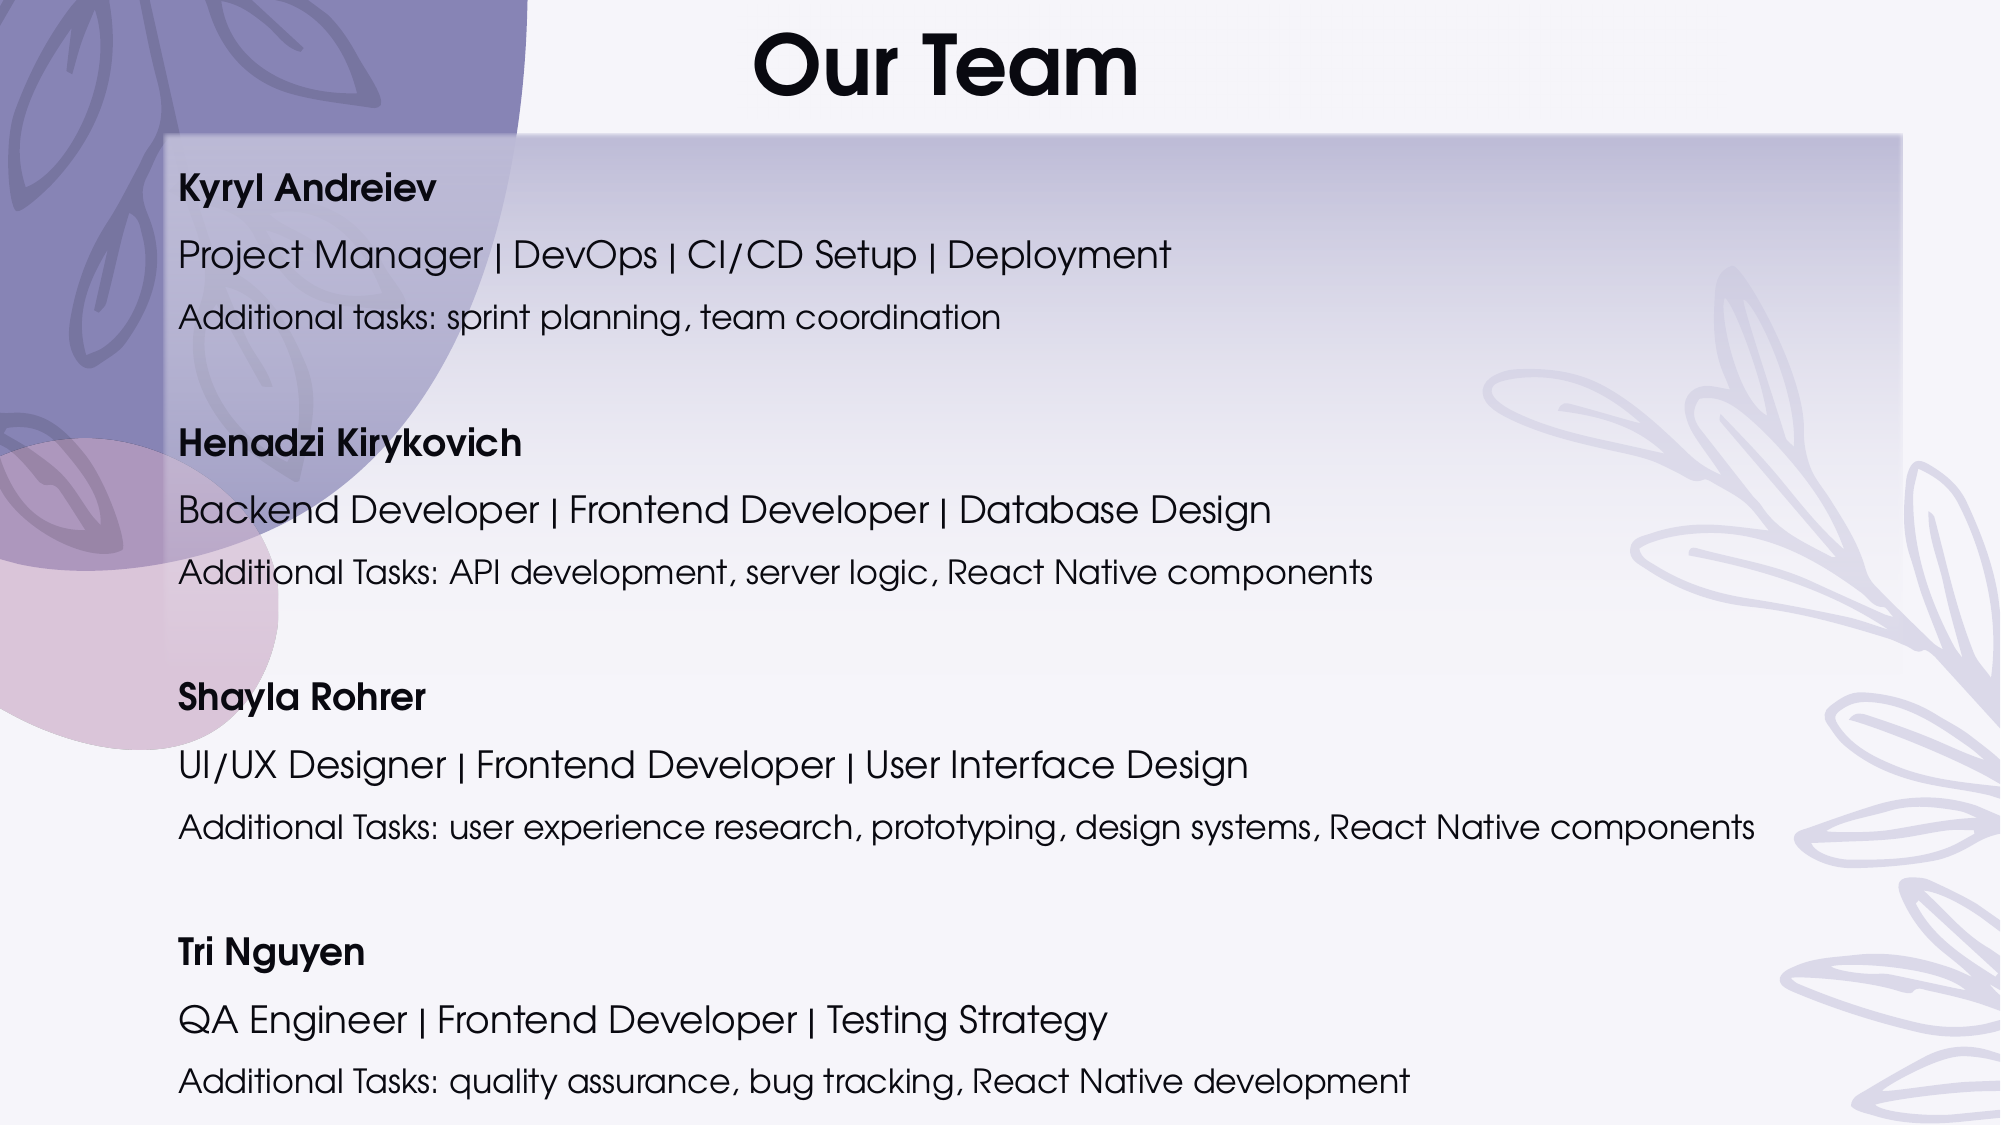

Our Team
Kyryl Andreiev
Project Manager | DevOps | CI/CD Setup | Deployment
Additional tasks: sprint planning, team coordination

Henadzi Kirykovich
Backend Developer | Frontend Developer | Database Design
Additional Tasks: API development, server logic, React Native components

Shayla Rohrer
UI/UX Designer | Frontend Developer | User Interface Design
Additional Tasks: user experience research, prototyping, design systems, React Native components

Tri Nguyen
QA Engineer | Frontend Developer | Testing Strategy
Additional Tasks: quality assurance, bug tracking, React Native development